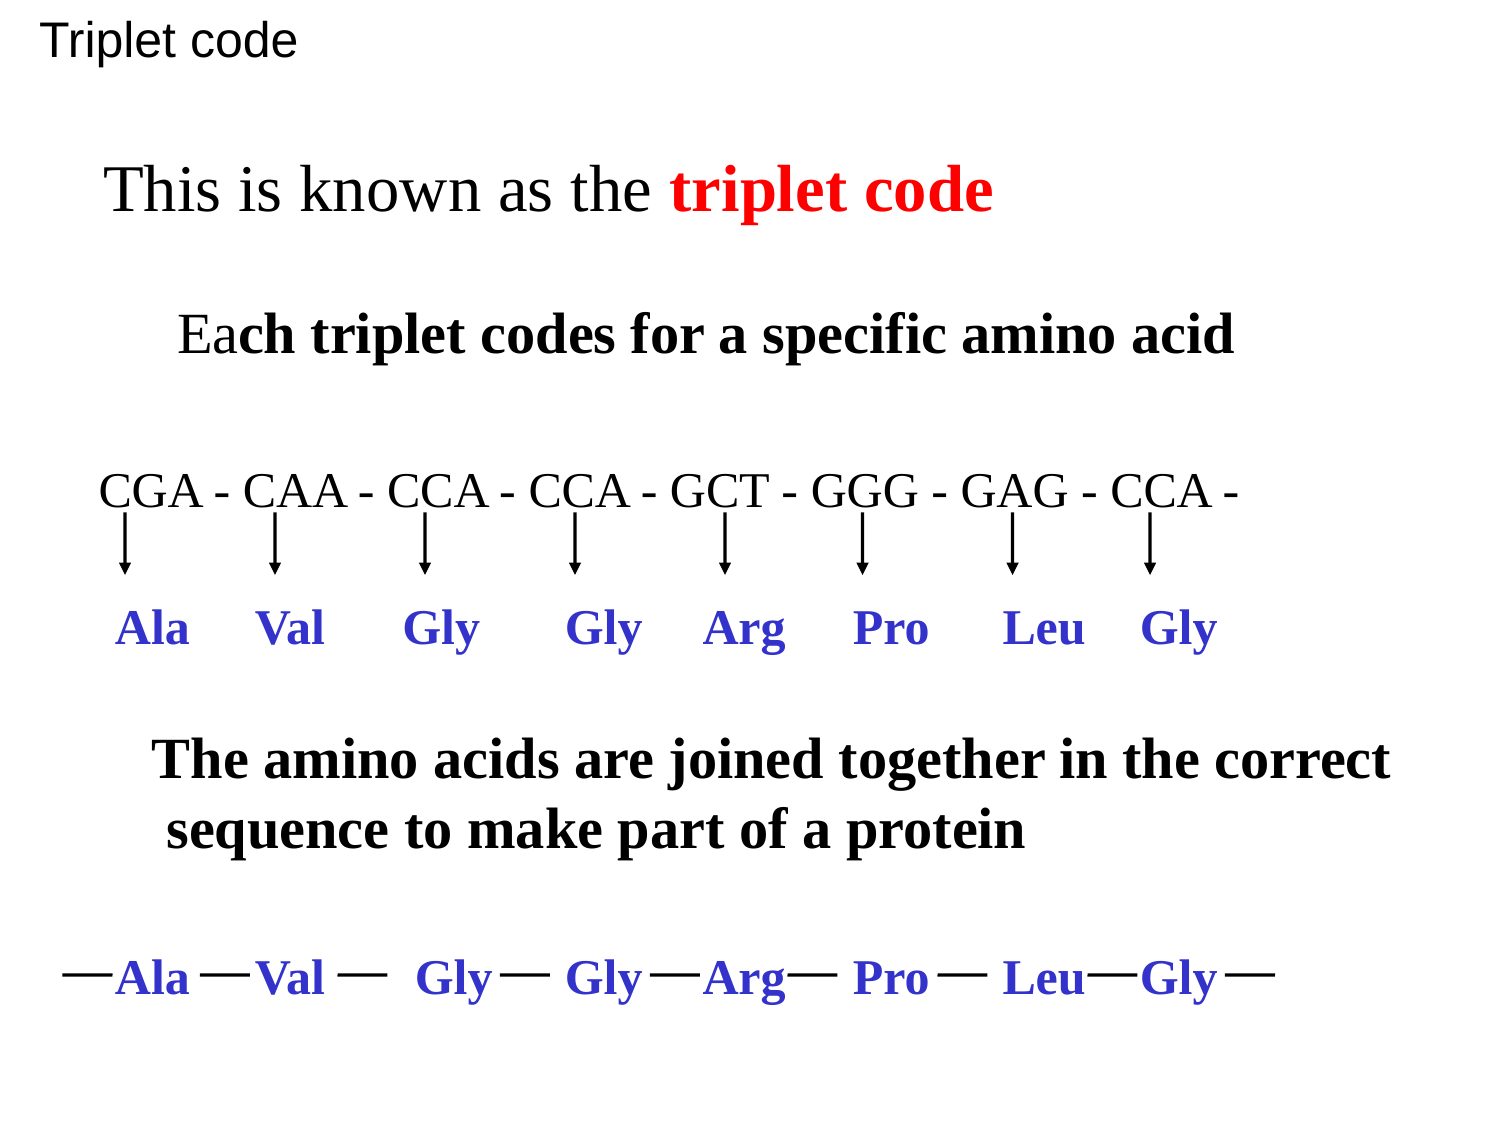

Triplet code
This is known as the triplet code
Each triplet codes for a specific amino acid
CGA - CAA - CCA - CCA - GCT - GGG - GAG - CCA -

Ala
Val
Gly
Gly
Arg
Pro
Leu
Gly
The amino acids are joined together in the correct
 sequence to make part of a protein
Ala
Val
Gly
Gly
Arg
Pro
Leu
Gly